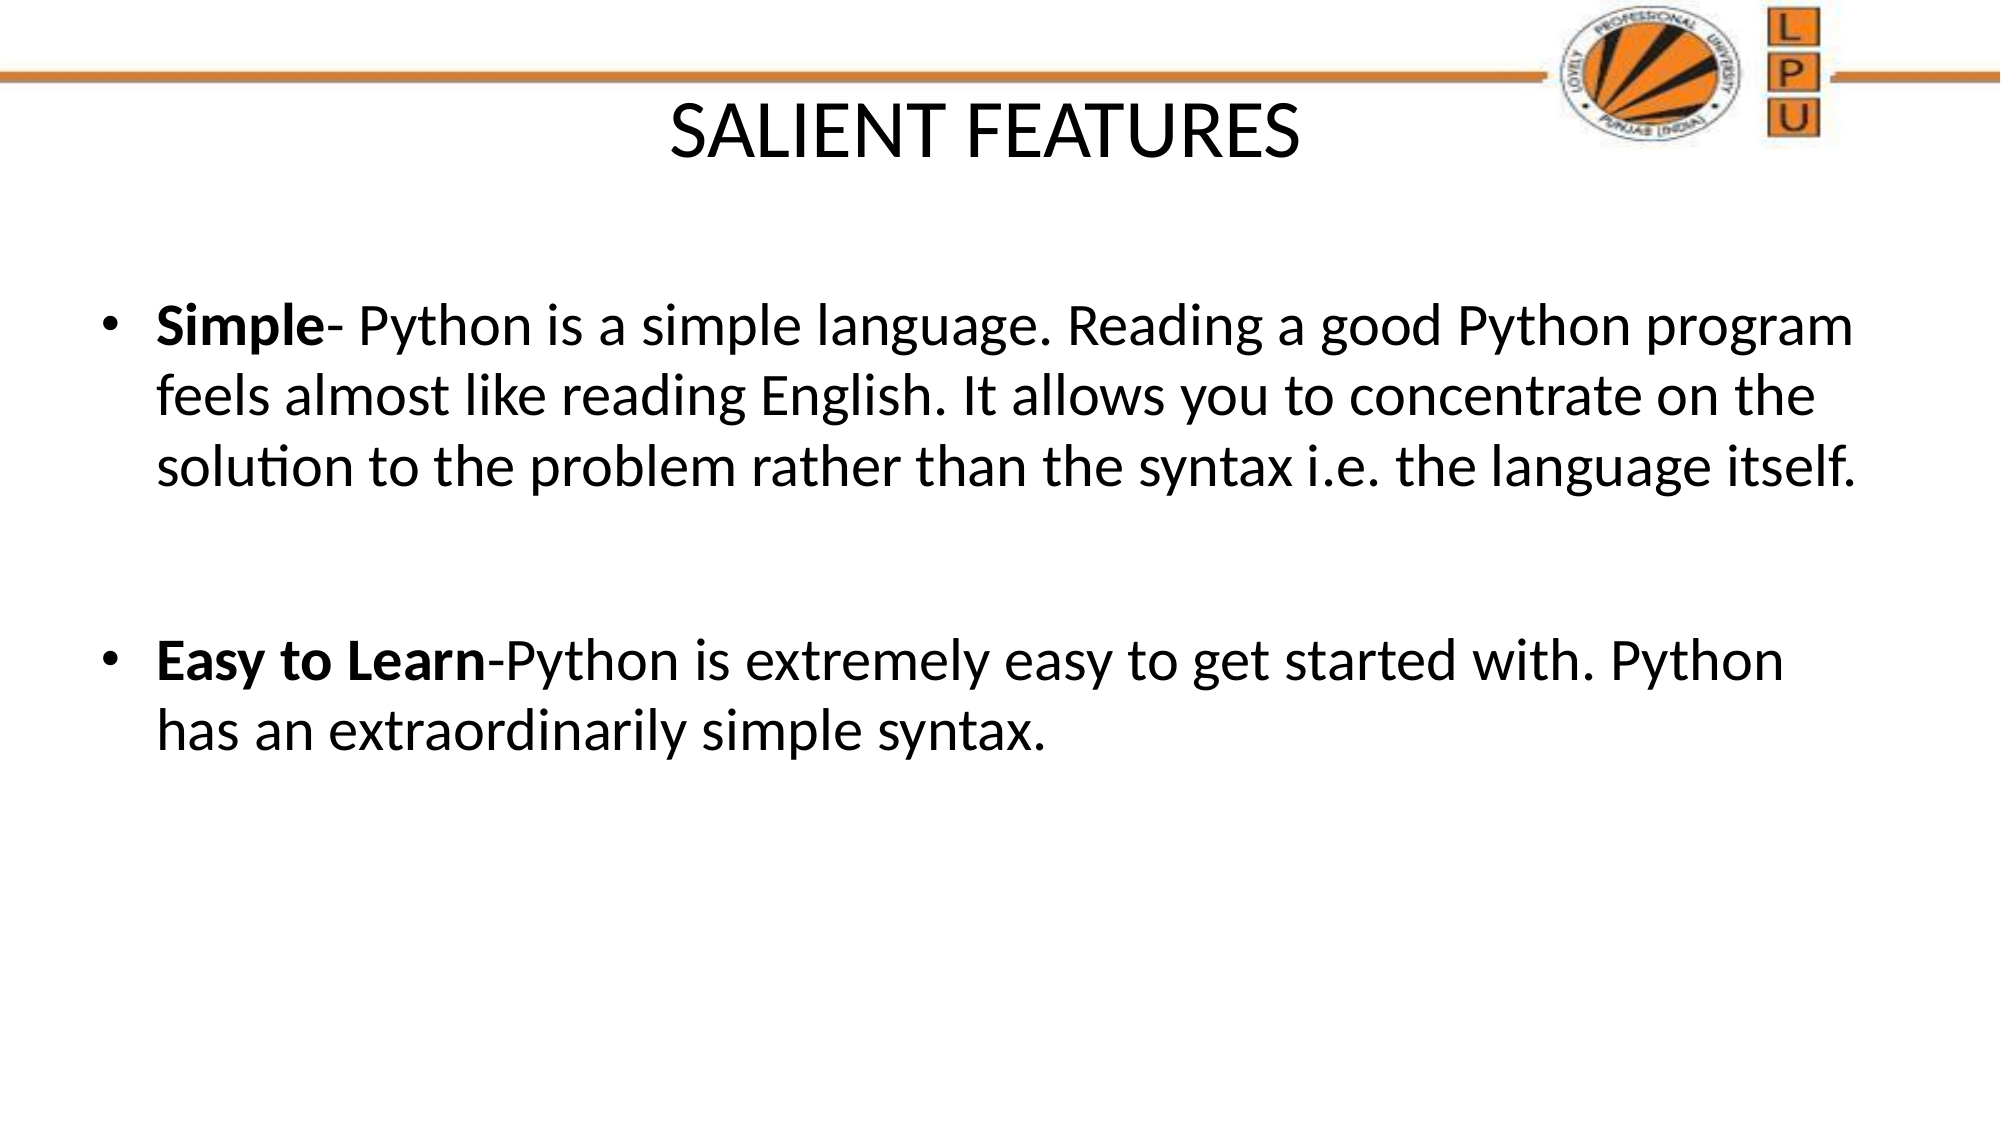

# SALIENT FEATURES
Simple- Python is a simple language. Reading a good Python program feels almost like reading English. It allows you to concentrate on the solution to the problem rather than the syntax i.e. the language itself.

Easy to Learn-Python is extremely easy to get started with. Python has an extraordinarily simple syntax.